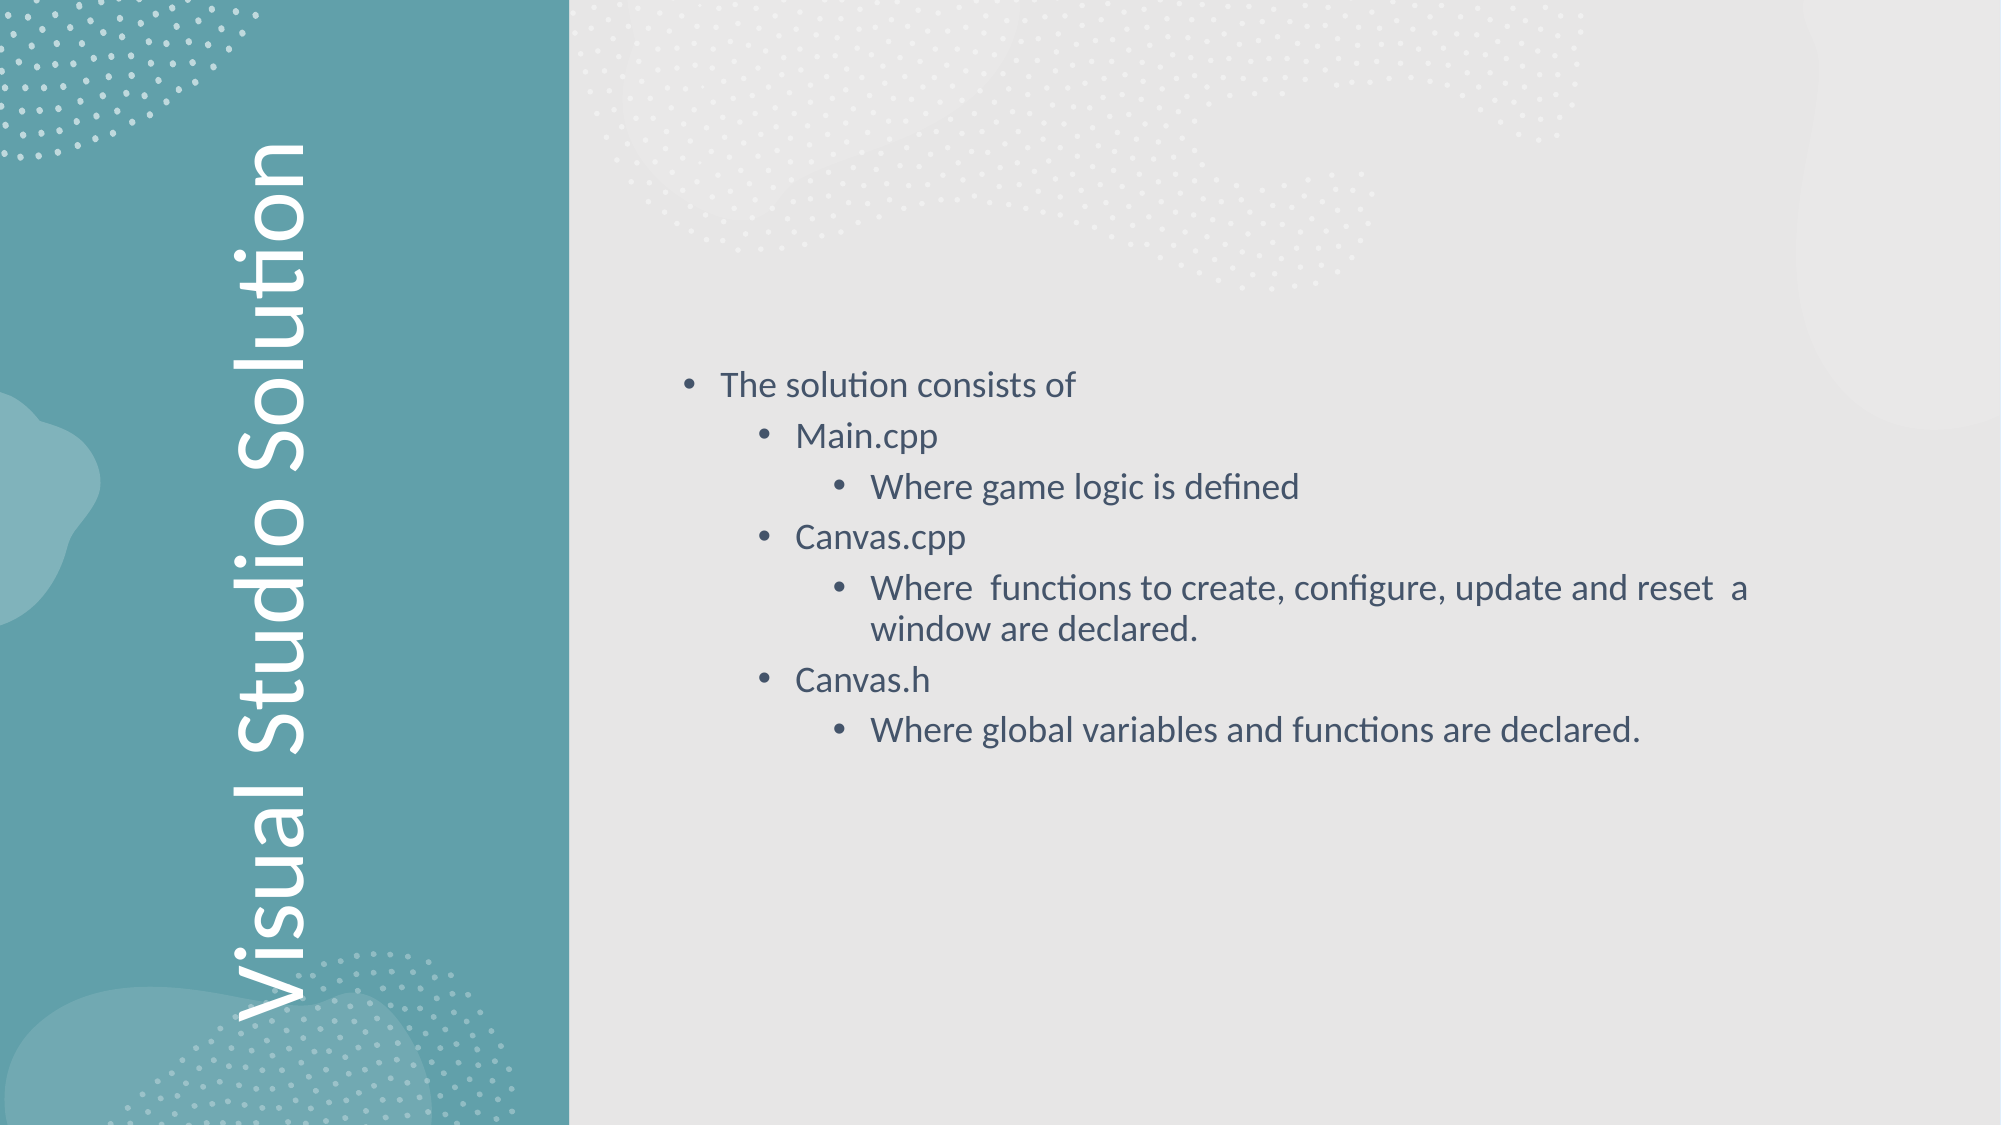

The solution consists of
Main.cpp
Where game logic is defined
Canvas.cpp
Where  functions to create, configure, update and reset  a window are declared.
Canvas.h
Where global variables and functions are declared.
# Visual Studio Solution